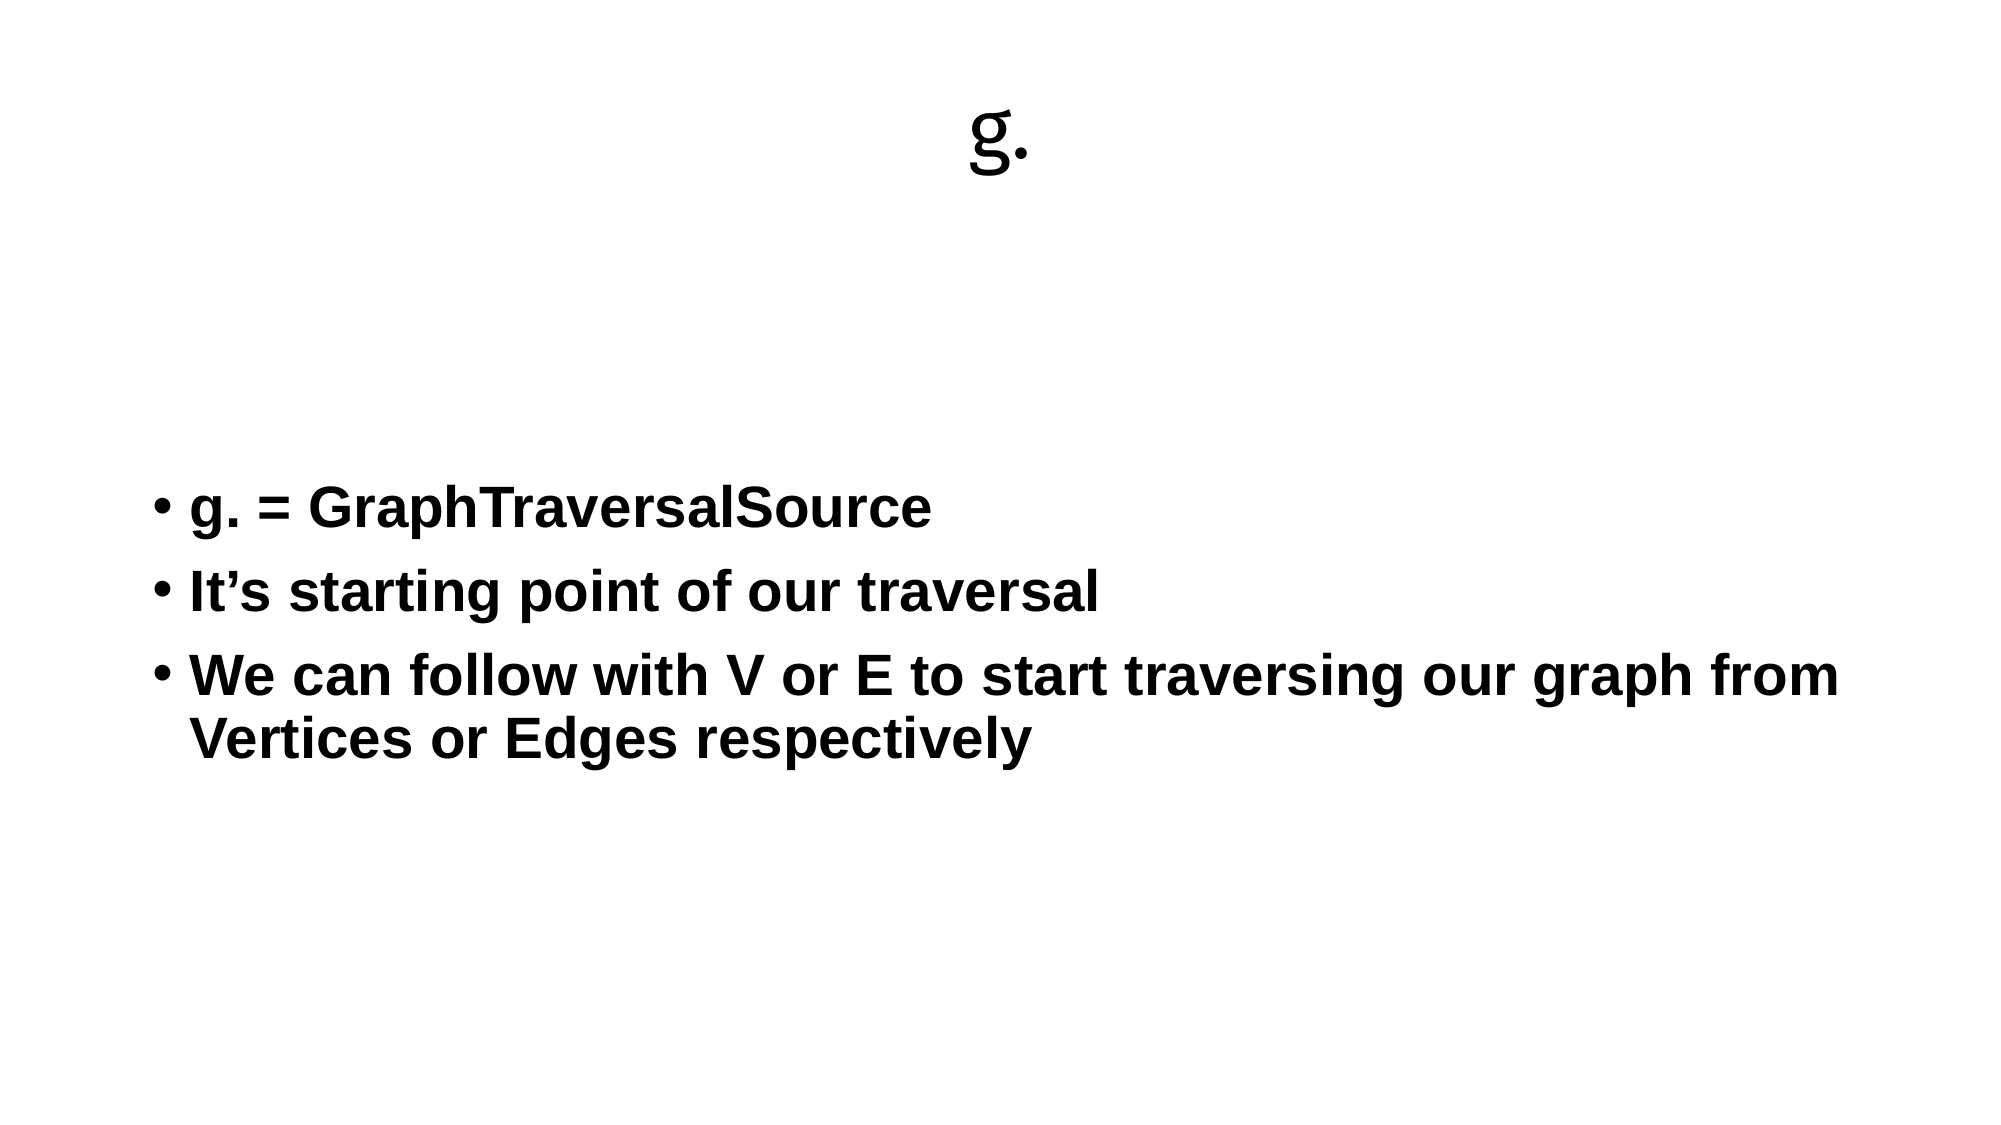

# g.
g. = GraphTraversalSource
It’s starting point of our traversal
We can follow with V or E to start traversing our graph from Vertices or Edges respectively